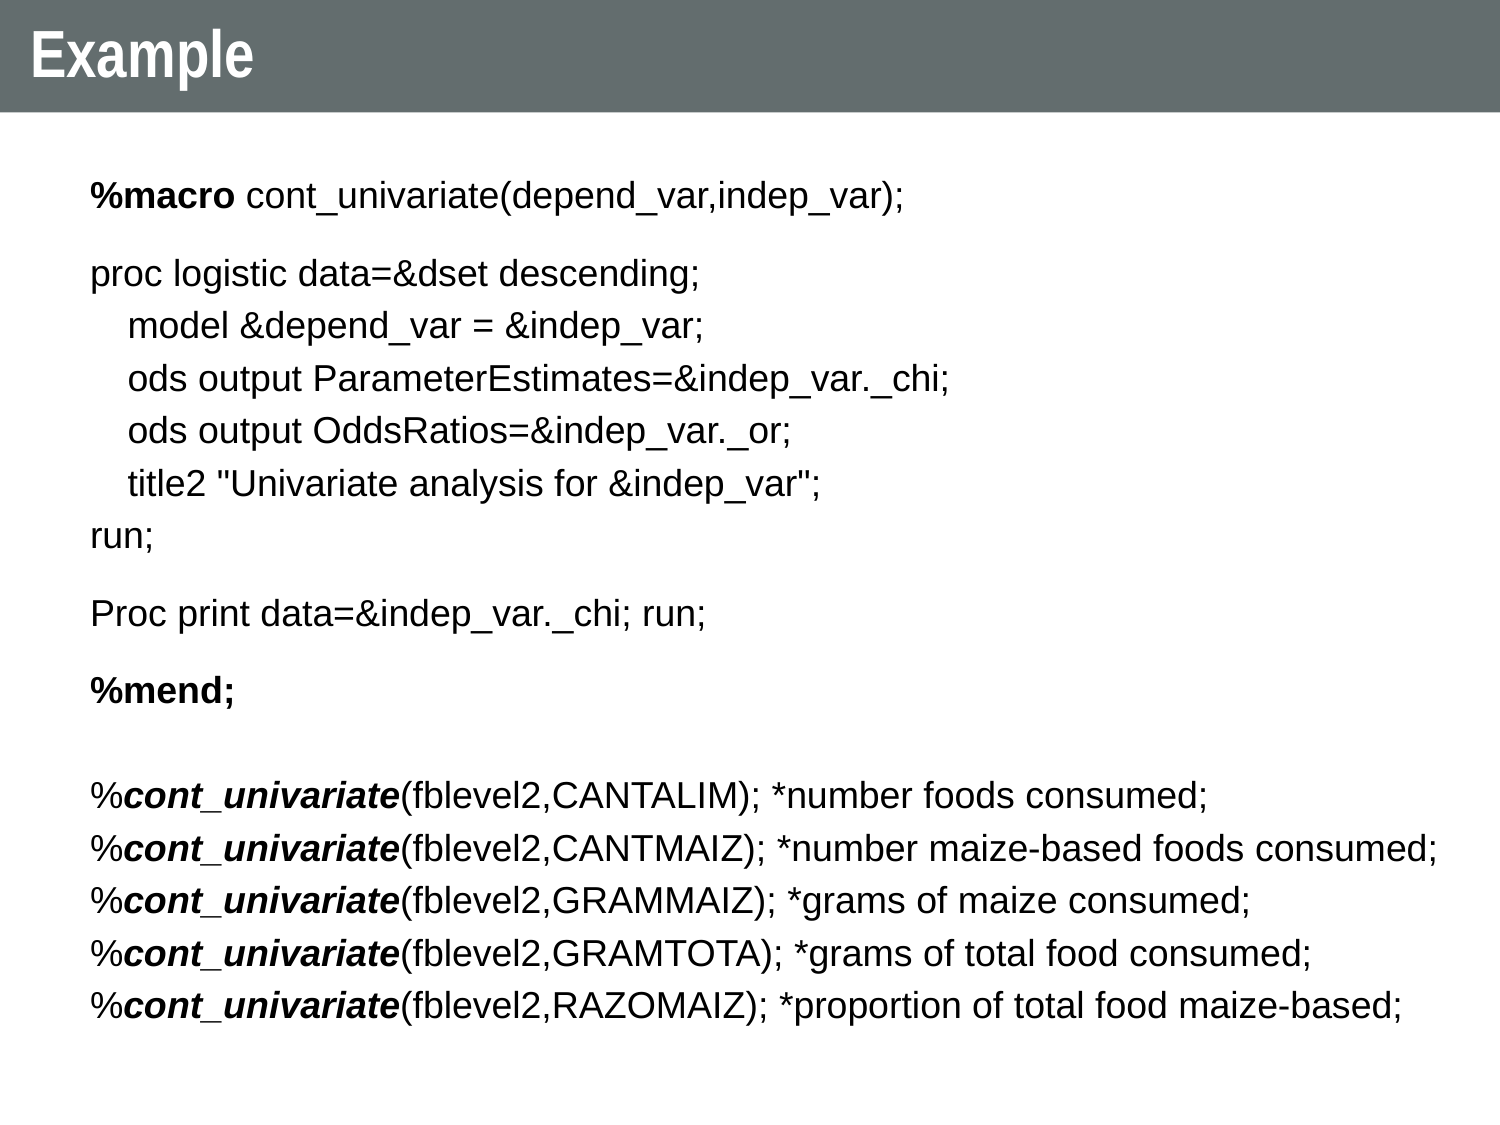

# Example
%macro cont_univariate(depend_var,indep_var);
proc logistic data=&dset descending;
model &depend_var = &indep_var;
ods output ParameterEstimates=&indep_var._chi;
ods output OddsRatios=&indep_var._or;
title2 "Univariate analysis for &indep_var";
run;
Proc print data=&indep_var._chi; run;
%mend;

%cont_univariate(fblevel2,CANTALIM); *number foods consumed;
%cont_univariate(fblevel2,CANTMAIZ); *number maize-based foods consumed;
%cont_univariate(fblevel2,GRAMMAIZ); *grams of maize consumed;
%cont_univariate(fblevel2,GRAMTOTA); *grams of total food consumed;
%cont_univariate(fblevel2,RAZOMAIZ); *proportion of total food maize-based;